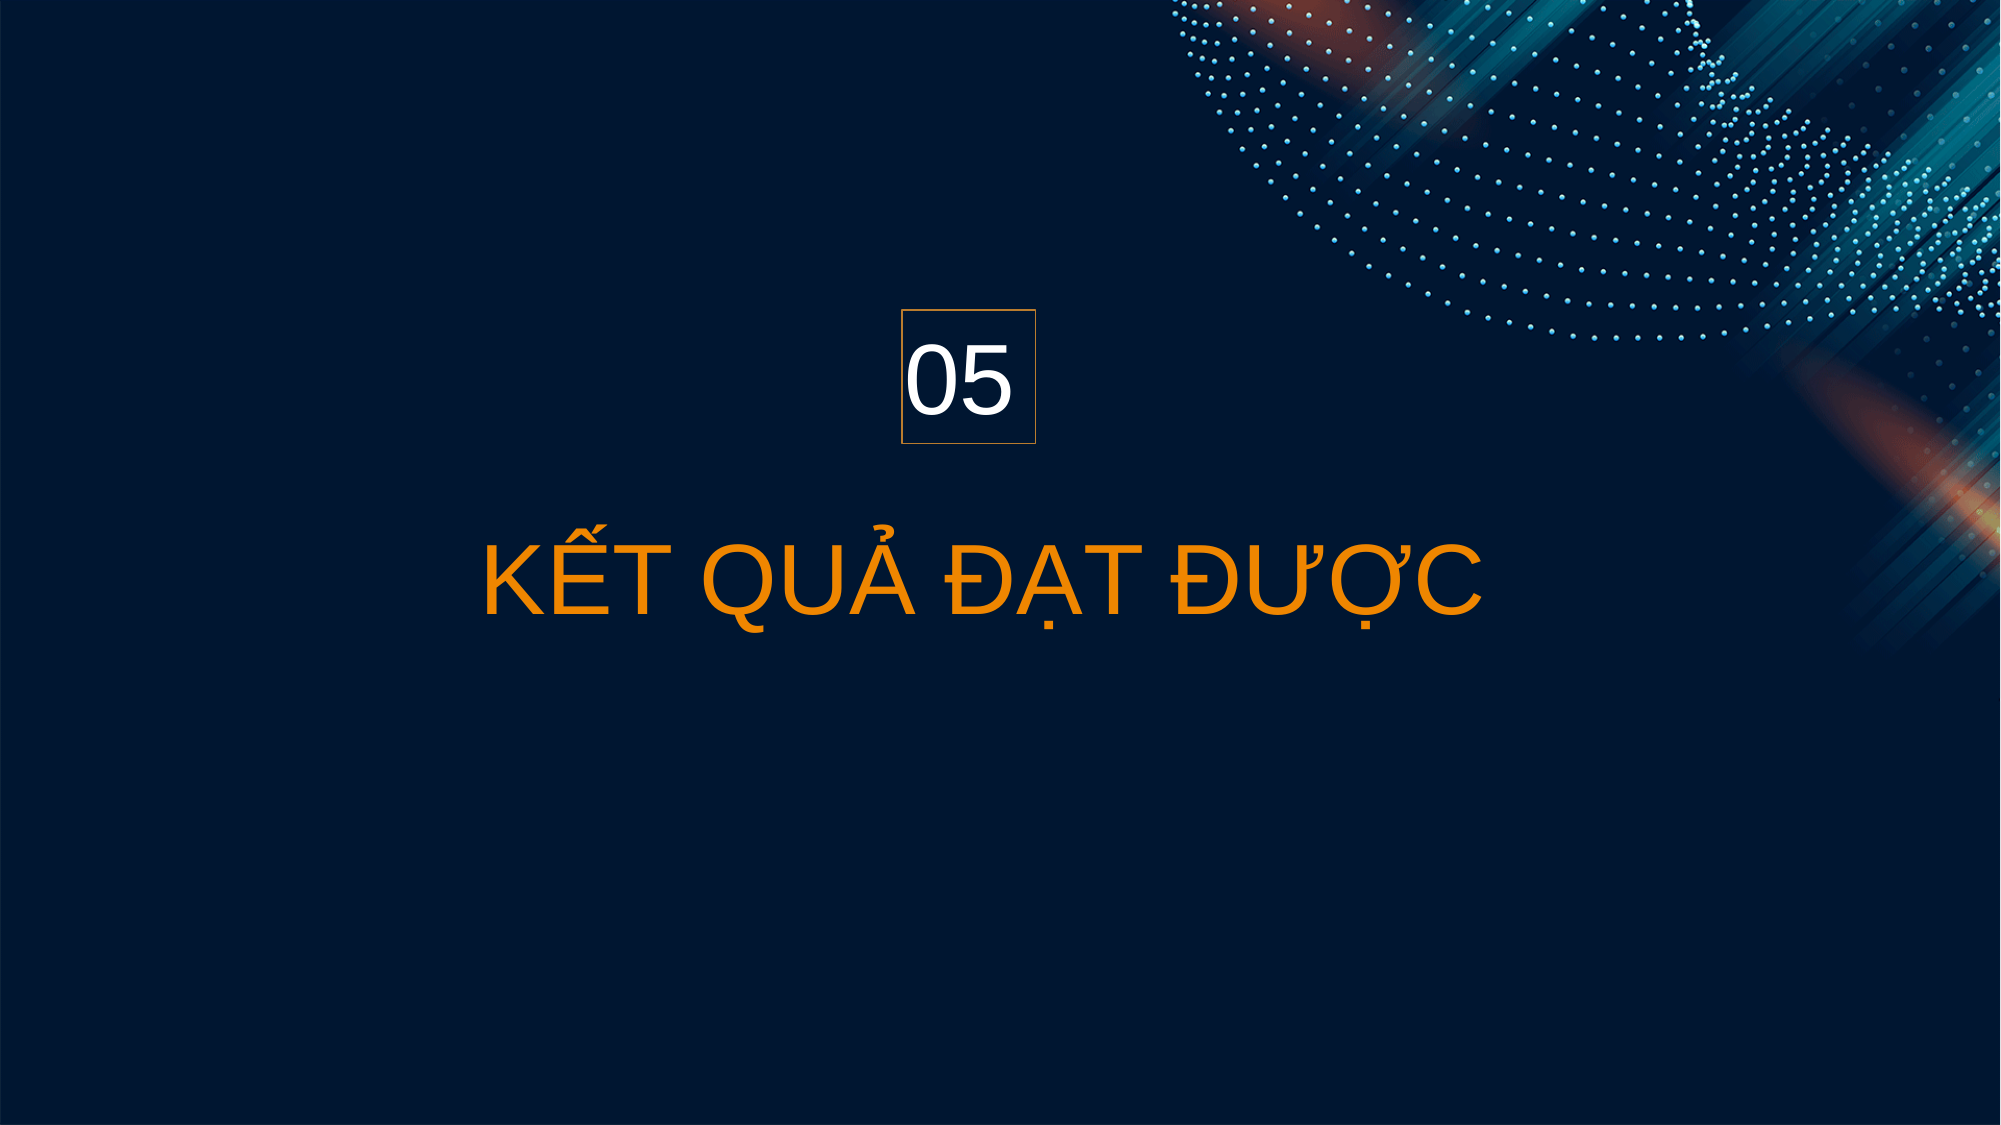

Giải pháp công nghệ

05
KẾT QUẢ ĐẠT ĐƯỢC